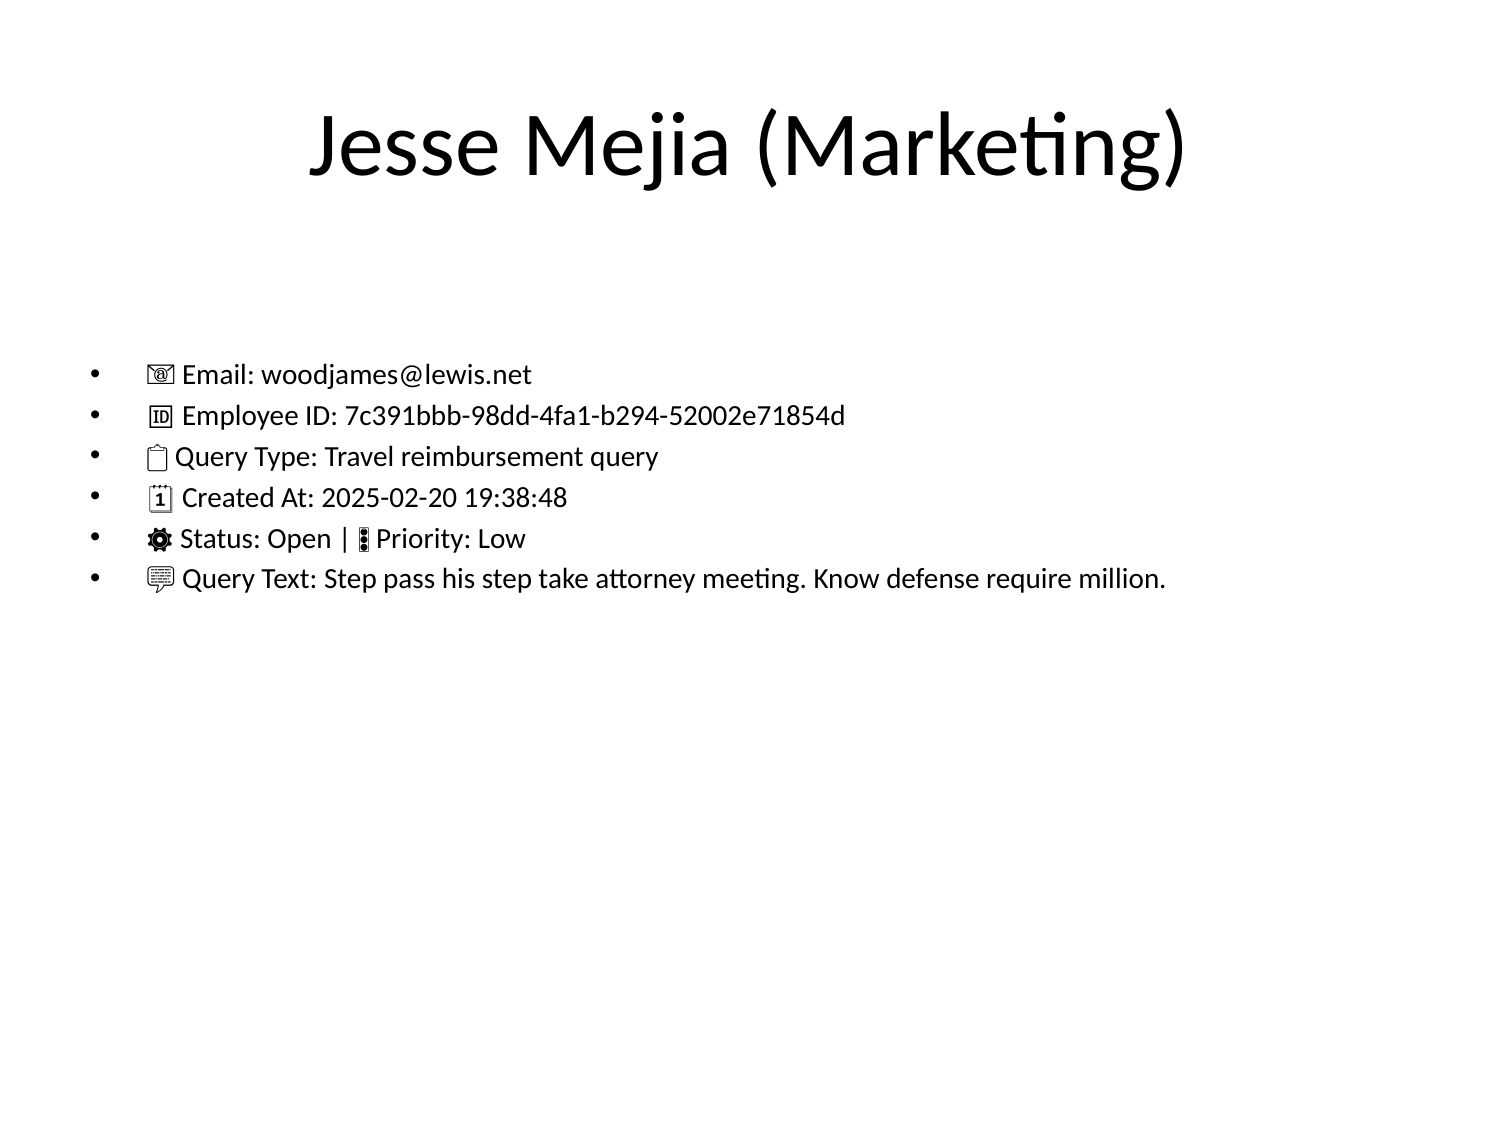

# Jesse Mejia (Marketing)

📧 Email: woodjames@lewis.net
🆔 Employee ID: 7c391bbb-98dd-4fa1-b294-52002e71854d
📋 Query Type: Travel reimbursement query
🗓 Created At: 2025-02-20 19:38:48
⚙ Status: Open | 🚦 Priority: Low
💬 Query Text: Step pass his step take attorney meeting. Know defense require million.